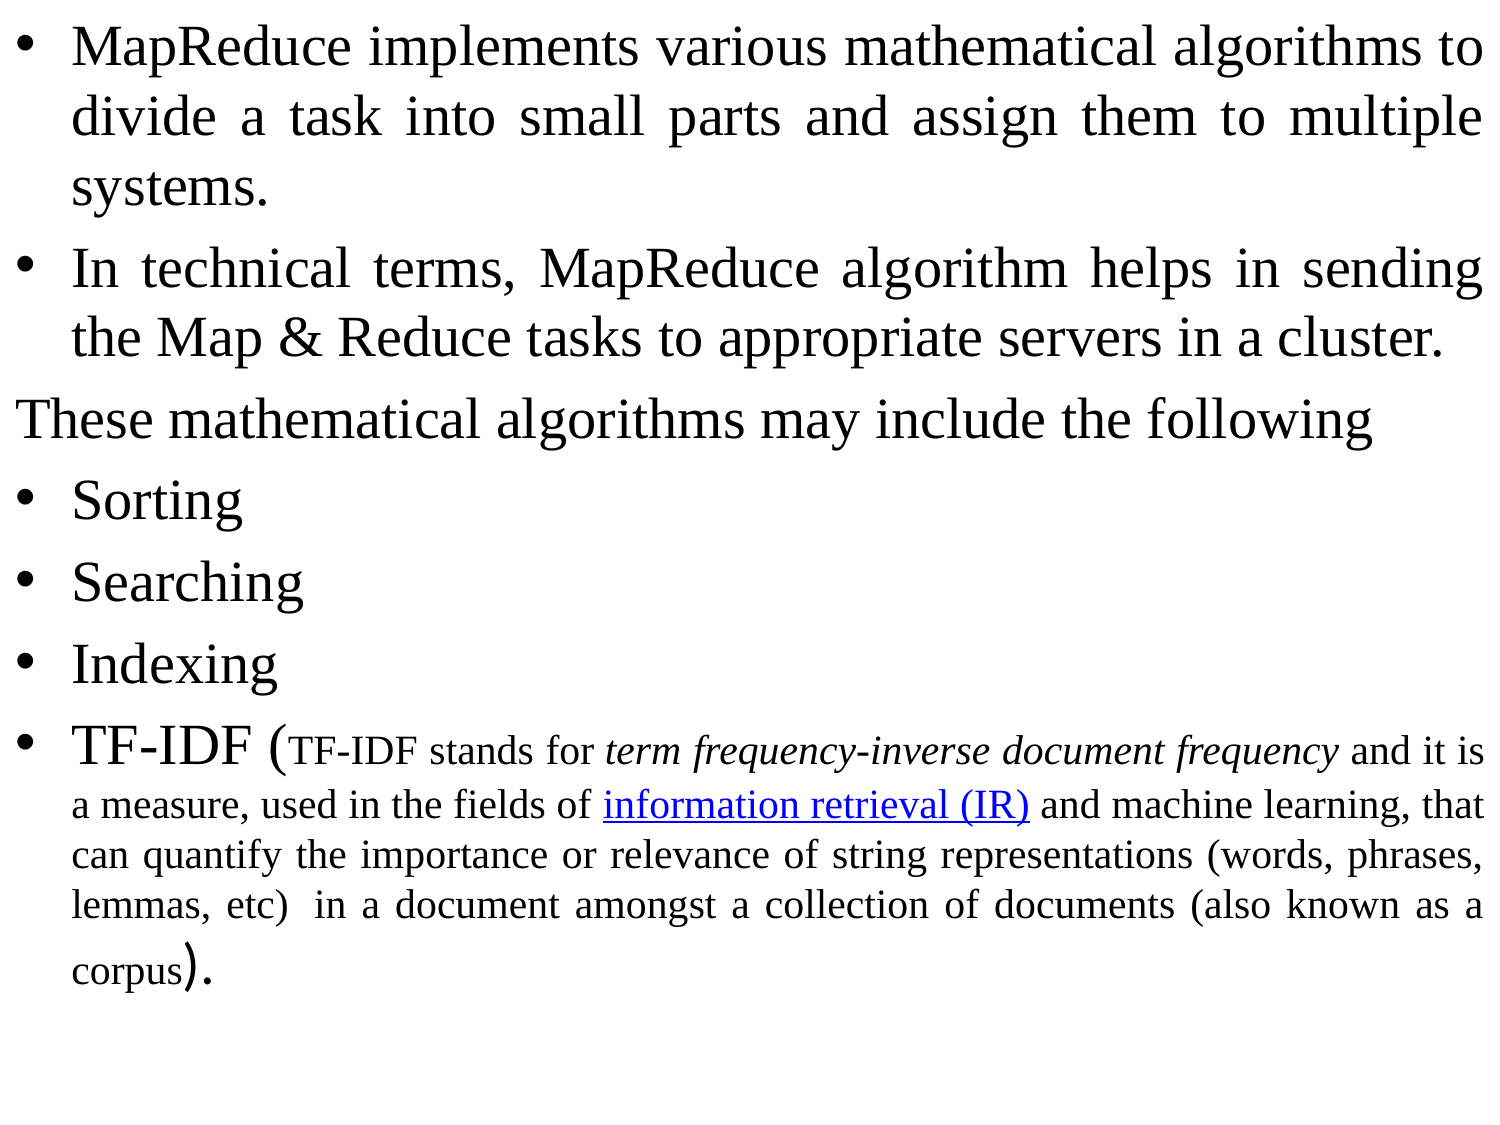

MapReduce implements various mathematical algorithms to divide a task into small parts and assign them to multiple systems.
In technical terms, MapReduce algorithm helps in sending the Map & Reduce tasks to appropriate servers in a cluster.
These mathematical algorithms may include the following
Sorting
Searching
Indexing
TF-IDF (TF-IDF stands for term frequency-inverse document frequency and it is a measure, used in the fields of information retrieval (IR) and machine learning, that can quantify the importance or relevance of string representations (words, phrases, lemmas, etc)  in a document amongst a collection of documents (also known as a corpus).